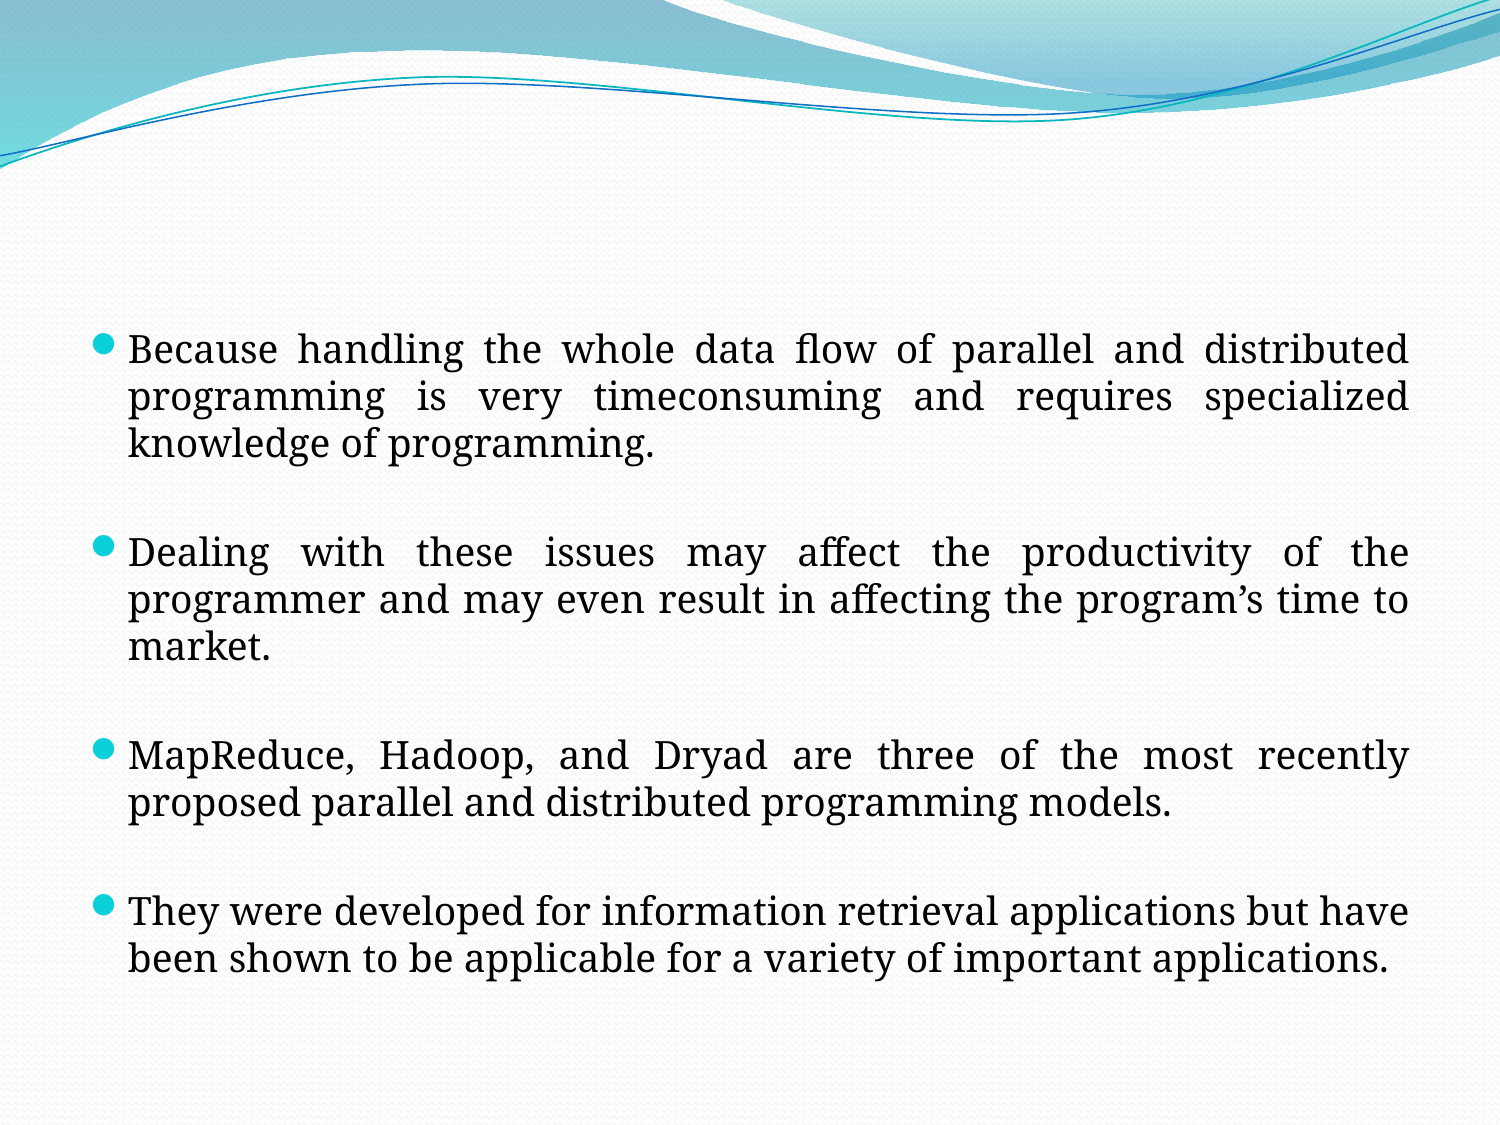

#
Because handling the whole data flow of parallel and distributed programming is very timeconsuming and requires specialized knowledge of programming.

Dealing with these issues may affect the productivity of the programmer and may even result in affecting the program’s time to market.

MapReduce, Hadoop, and Dryad are three of the most recently proposed parallel and distributed programming models.

They were developed for information retrieval applications but have been shown to be applicable for a variety of important applications.